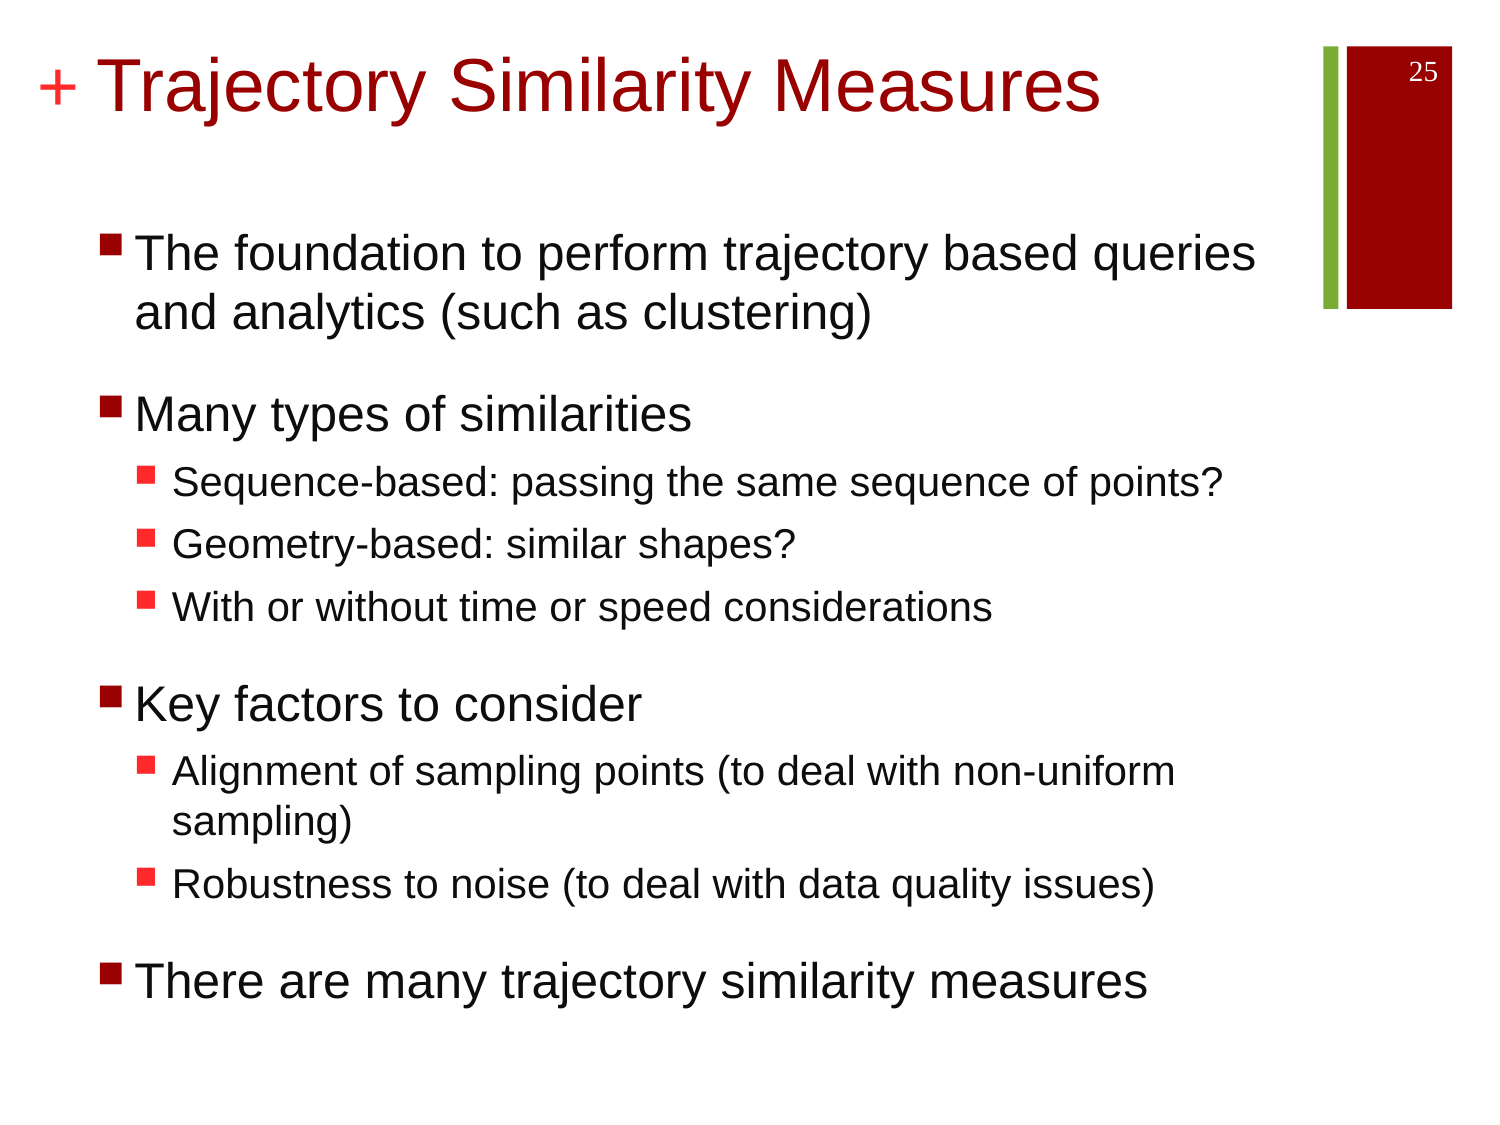

# Trajectory Similarity Measures
25
The foundation to perform trajectory based queries and analytics (such as clustering)
Many types of similarities
Sequence-based: passing the same sequence of points?
Geometry-based: similar shapes?
With or without time or speed considerations
Key factors to consider
Alignment of sampling points (to deal with non-uniform sampling)
Robustness to noise (to deal with data quality issues)
There are many trajectory similarity measures